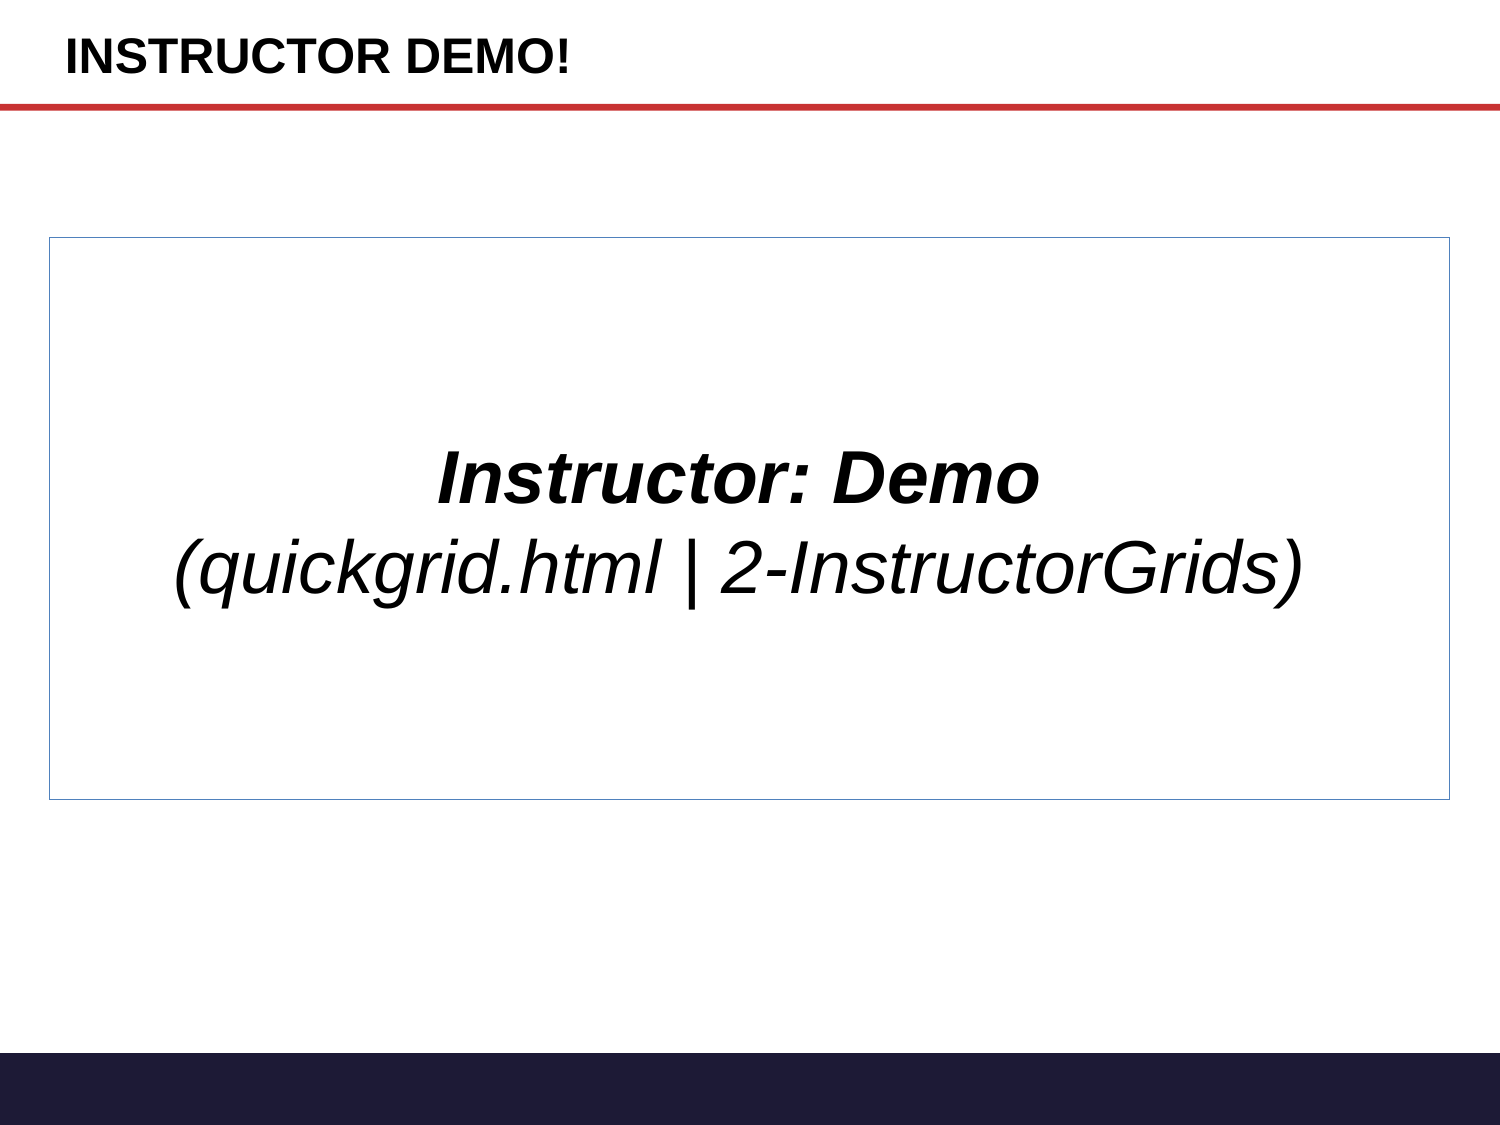

INSTRUCTOR DEMO!
Instructor: Demo
(quickgrid.html | 2-InstructorGrids)